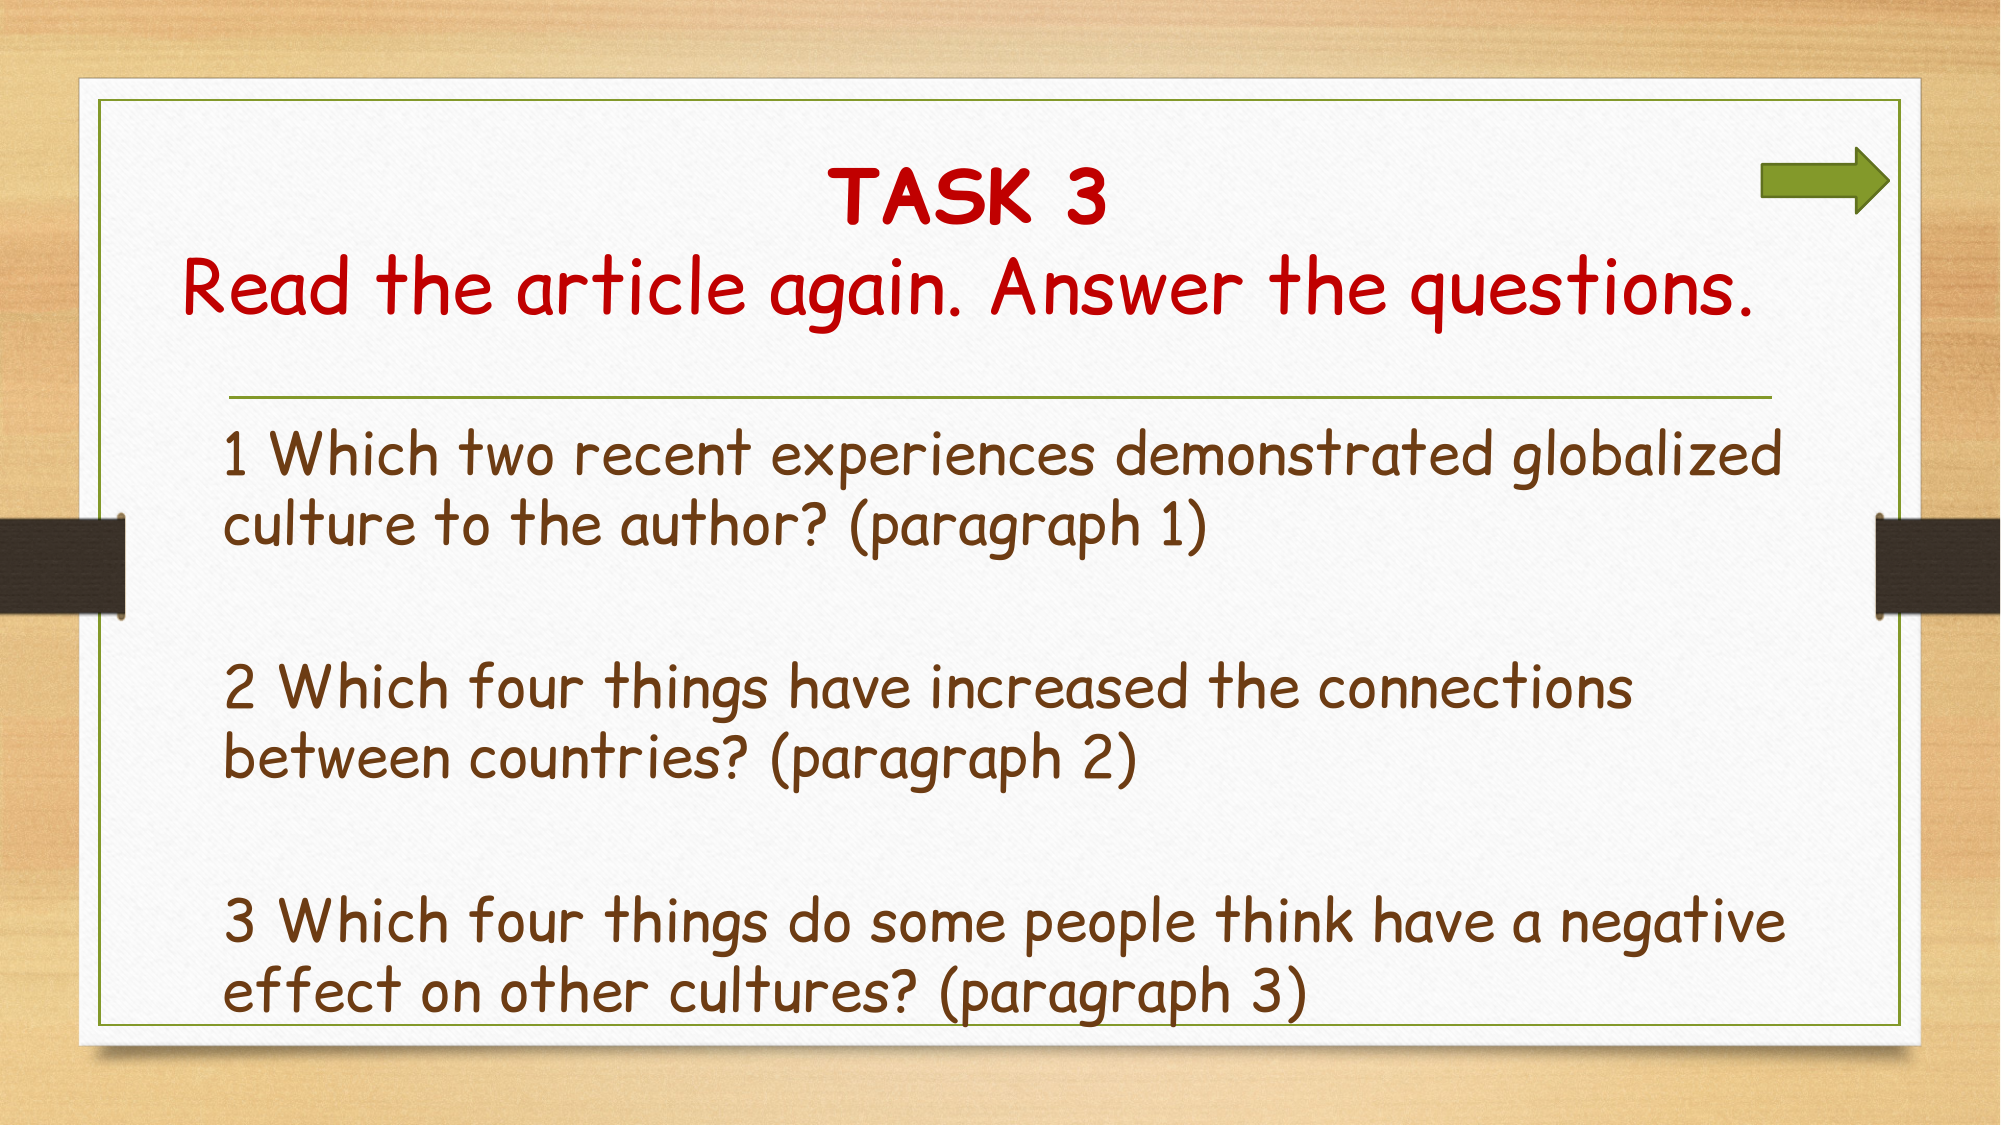

# TASK 3 Read the article again. Answer the questions.

1 Which two recent experiences demonstrated globalized culture to the author? (paragraph 1)
2 Which four things have increased the connections between countries? (paragraph 2)
3 Which four things do some people think have a negative effect on other cultures? (paragraph 3)